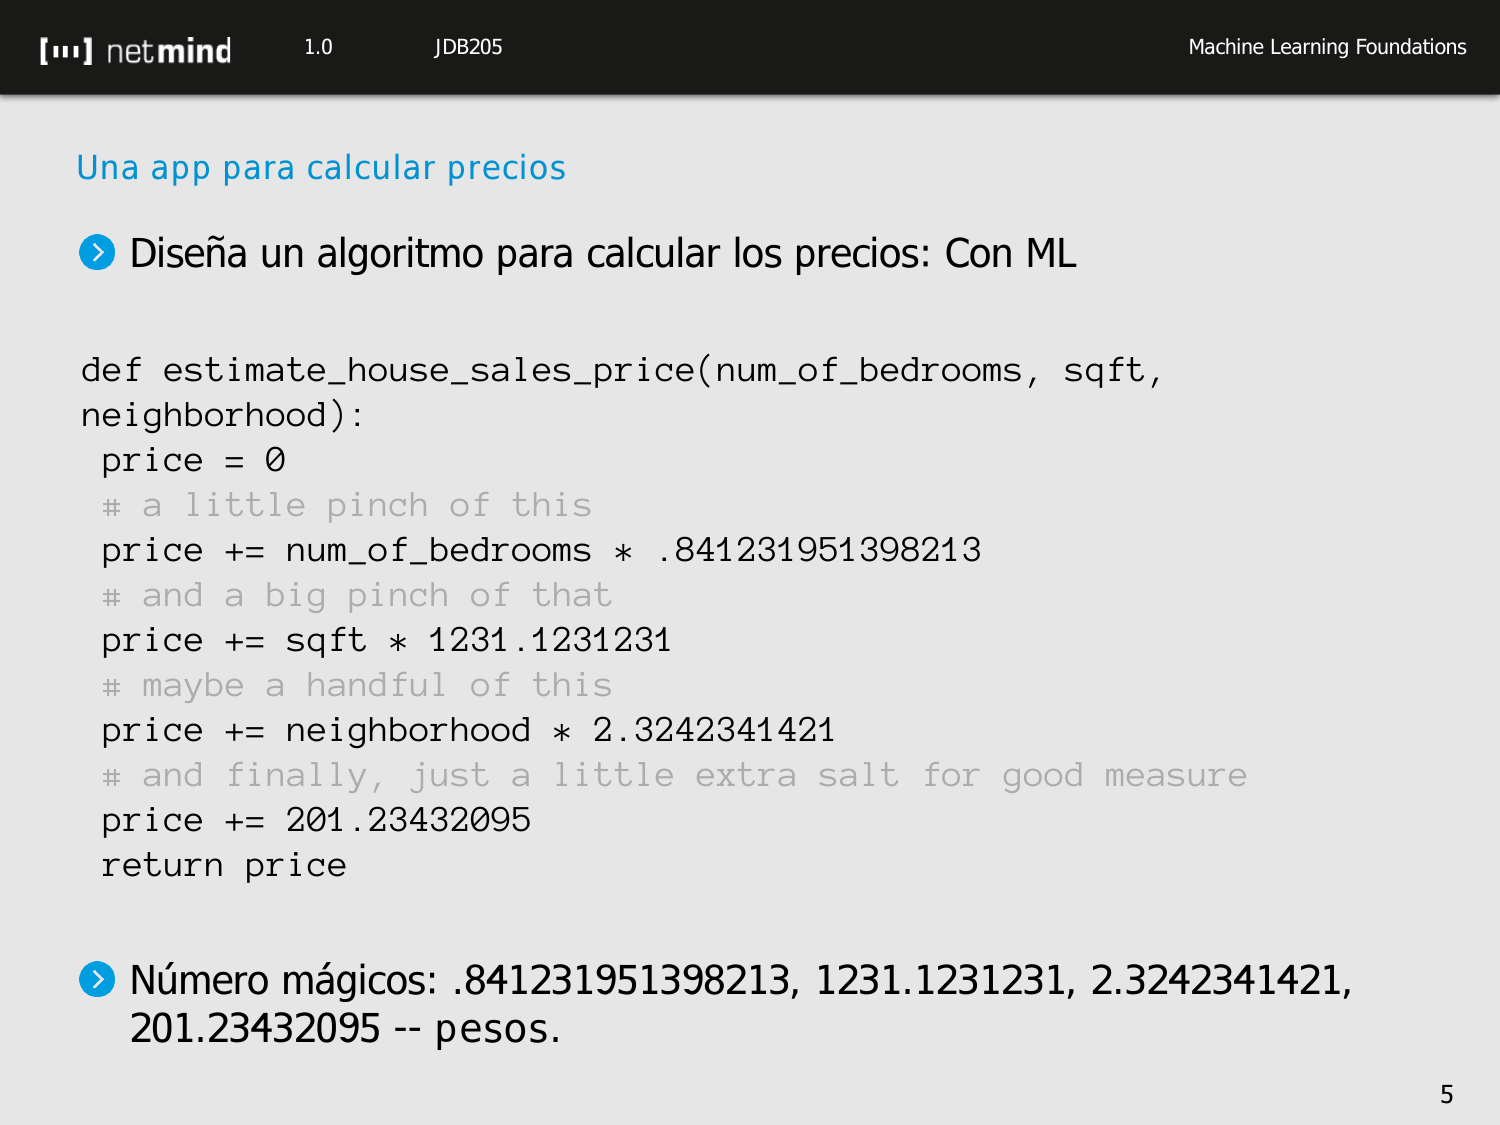

# Una app para calcular precios
Diseña un algoritmo para calcular los precios: Con ML

Número mágicos: .841231951398213, 1231.1231231, 2.3242341421, 201.23432095 -- pesos.
def estimate_house_sales_price(num_of_bedrooms, sqft, neighborhood):
 price = 0
 # a little pinch of this
 price += num_of_bedrooms * .841231951398213
 # and a big pinch of that
 price += sqft * 1231.1231231
 # maybe a handful of this
 price += neighborhood * 2.3242341421
 # and finally, just a little extra salt for good measure
 price += 201.23432095
 return price
5